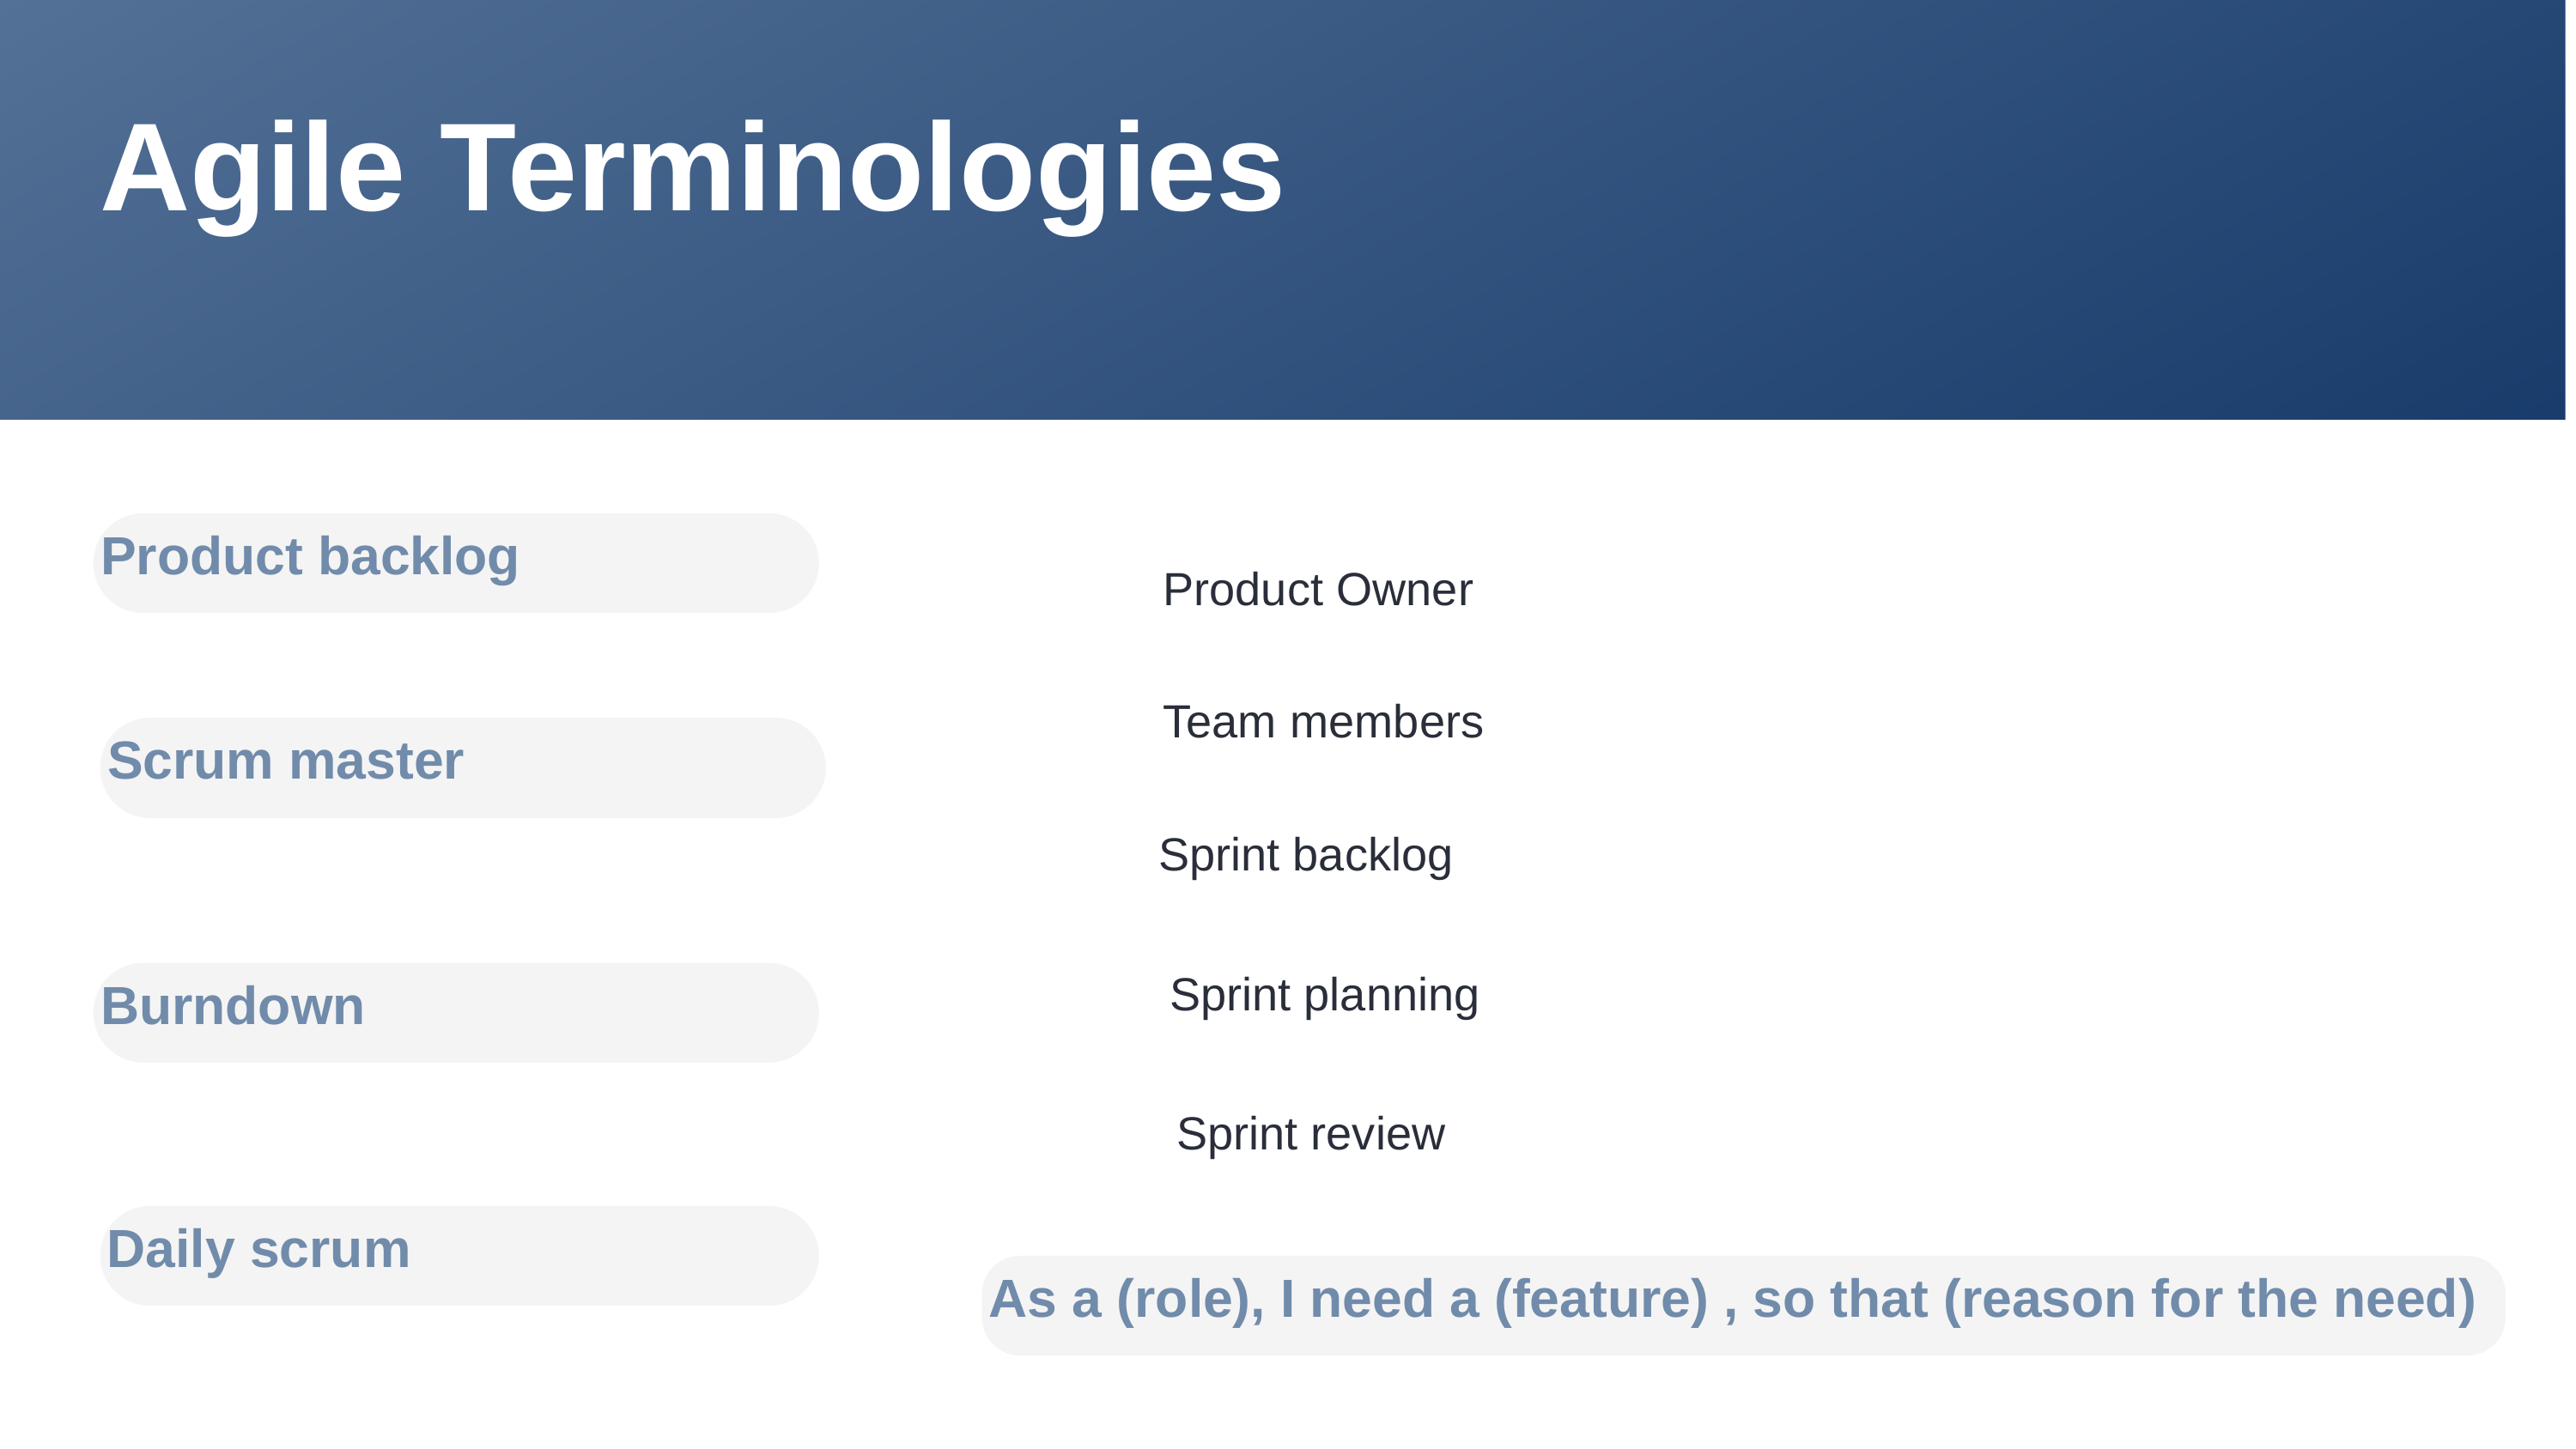

Agile Terminologies

Product backlog
Product Owner
Team members

Scrum master
Sprint backlog
Sprint planning

Burndown
Sprint review

Daily scrum

As a (role), I need a (feature) , so that (reason for the need)